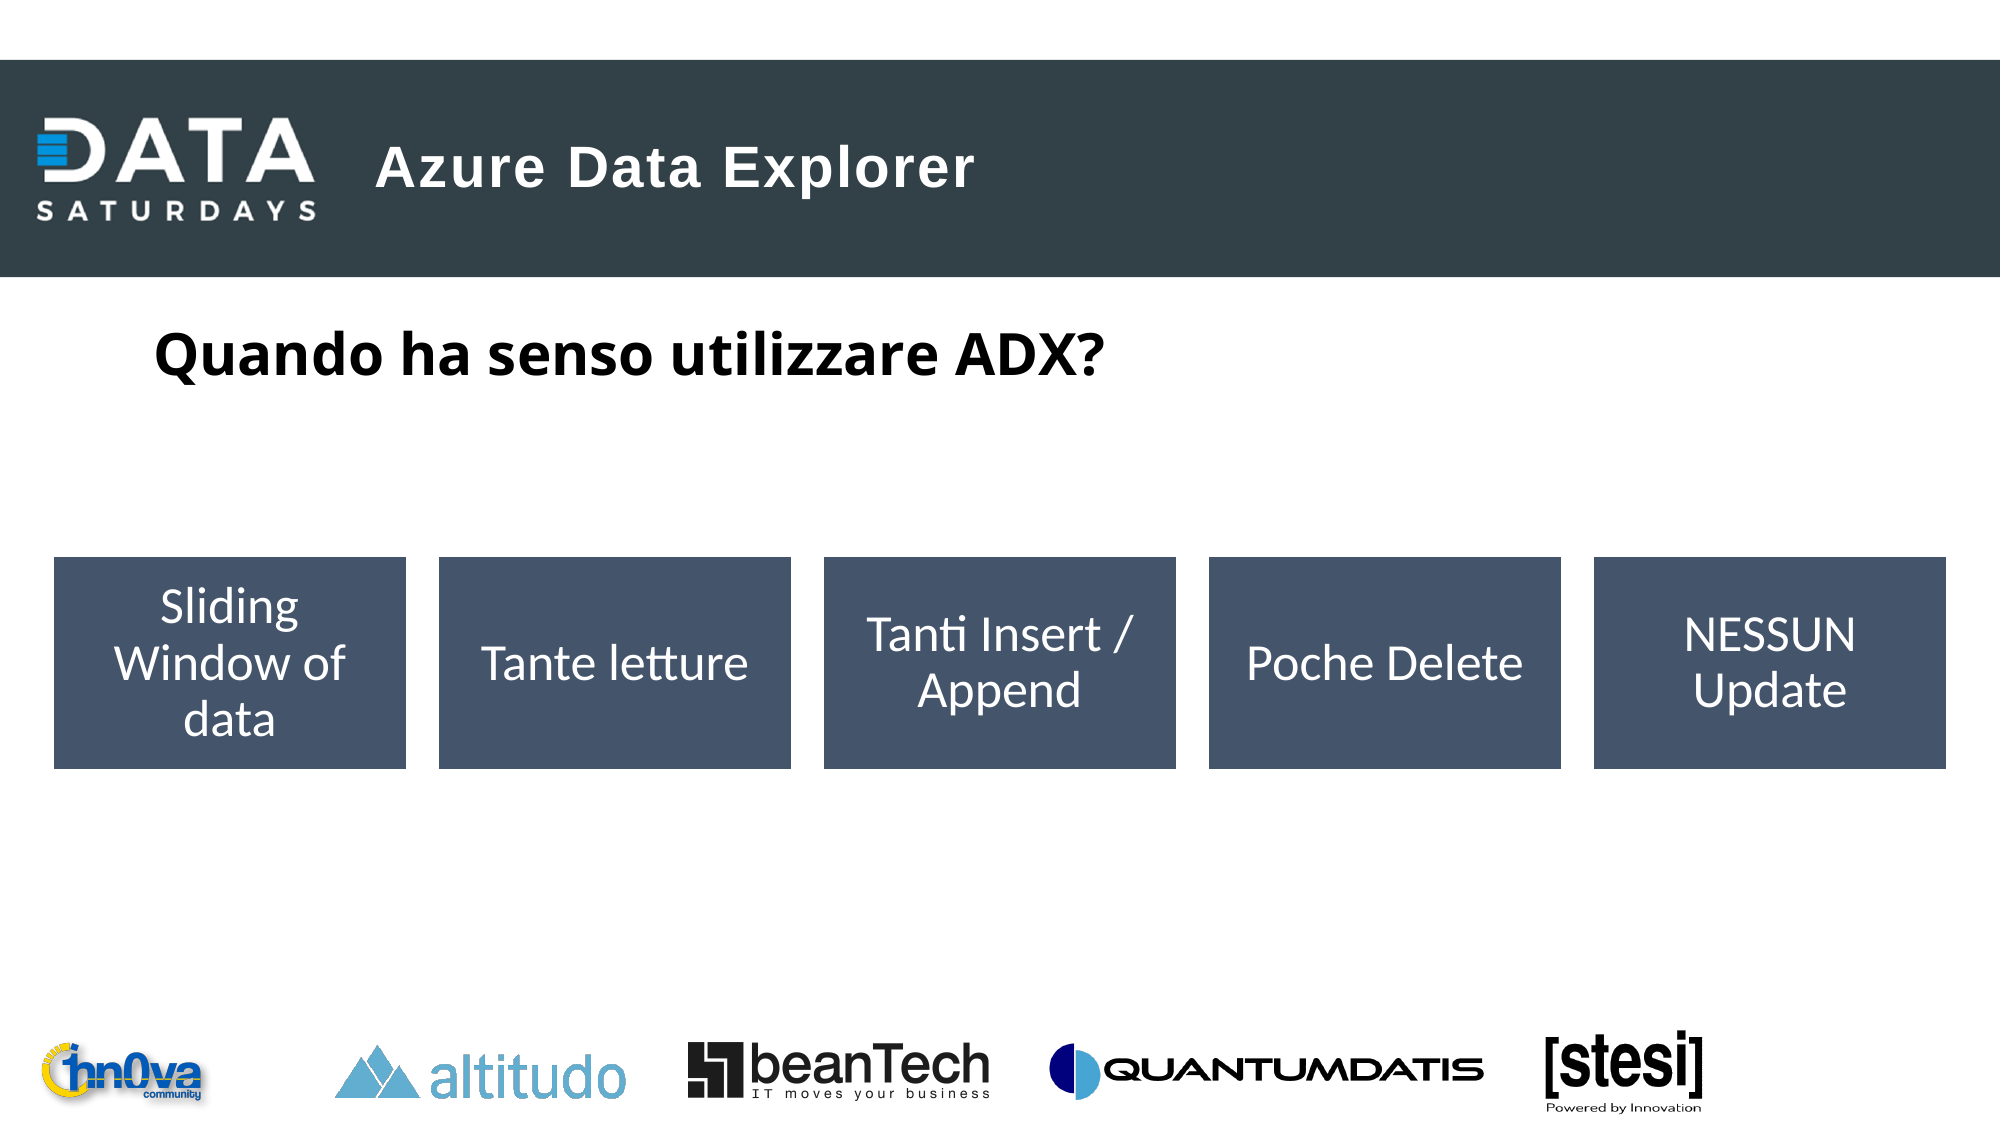

# Azure Data Explorer
Quando ha senso utilizzare ADX?
Sliding Window of data
Tante letture
Tanti Insert / Append
Poche Delete
NESSUN Update